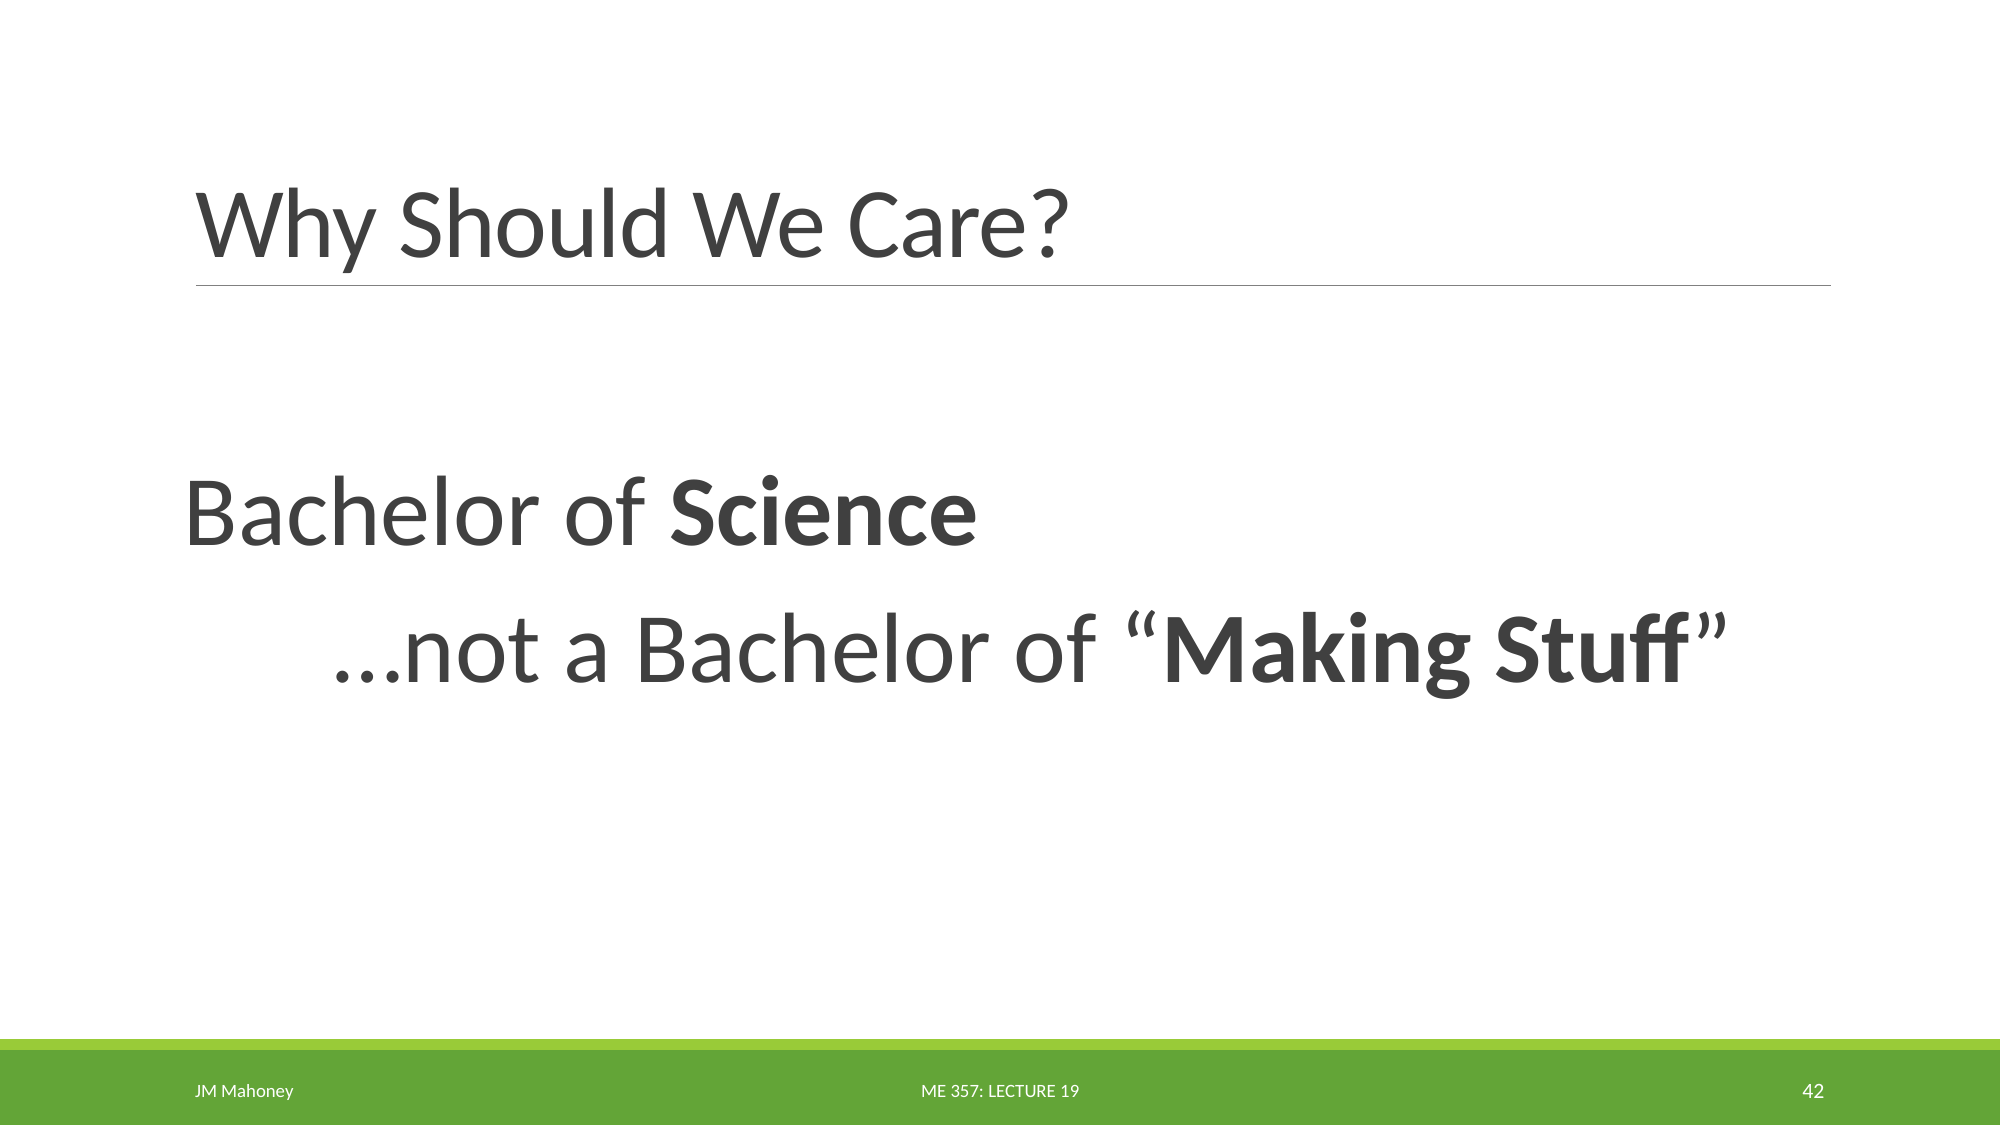

# Why Should We Care?

Bachelor of Science
	…not a Bachelor of “Making Stuff”

JM Mahoney
ME 357: Lecture 19
42